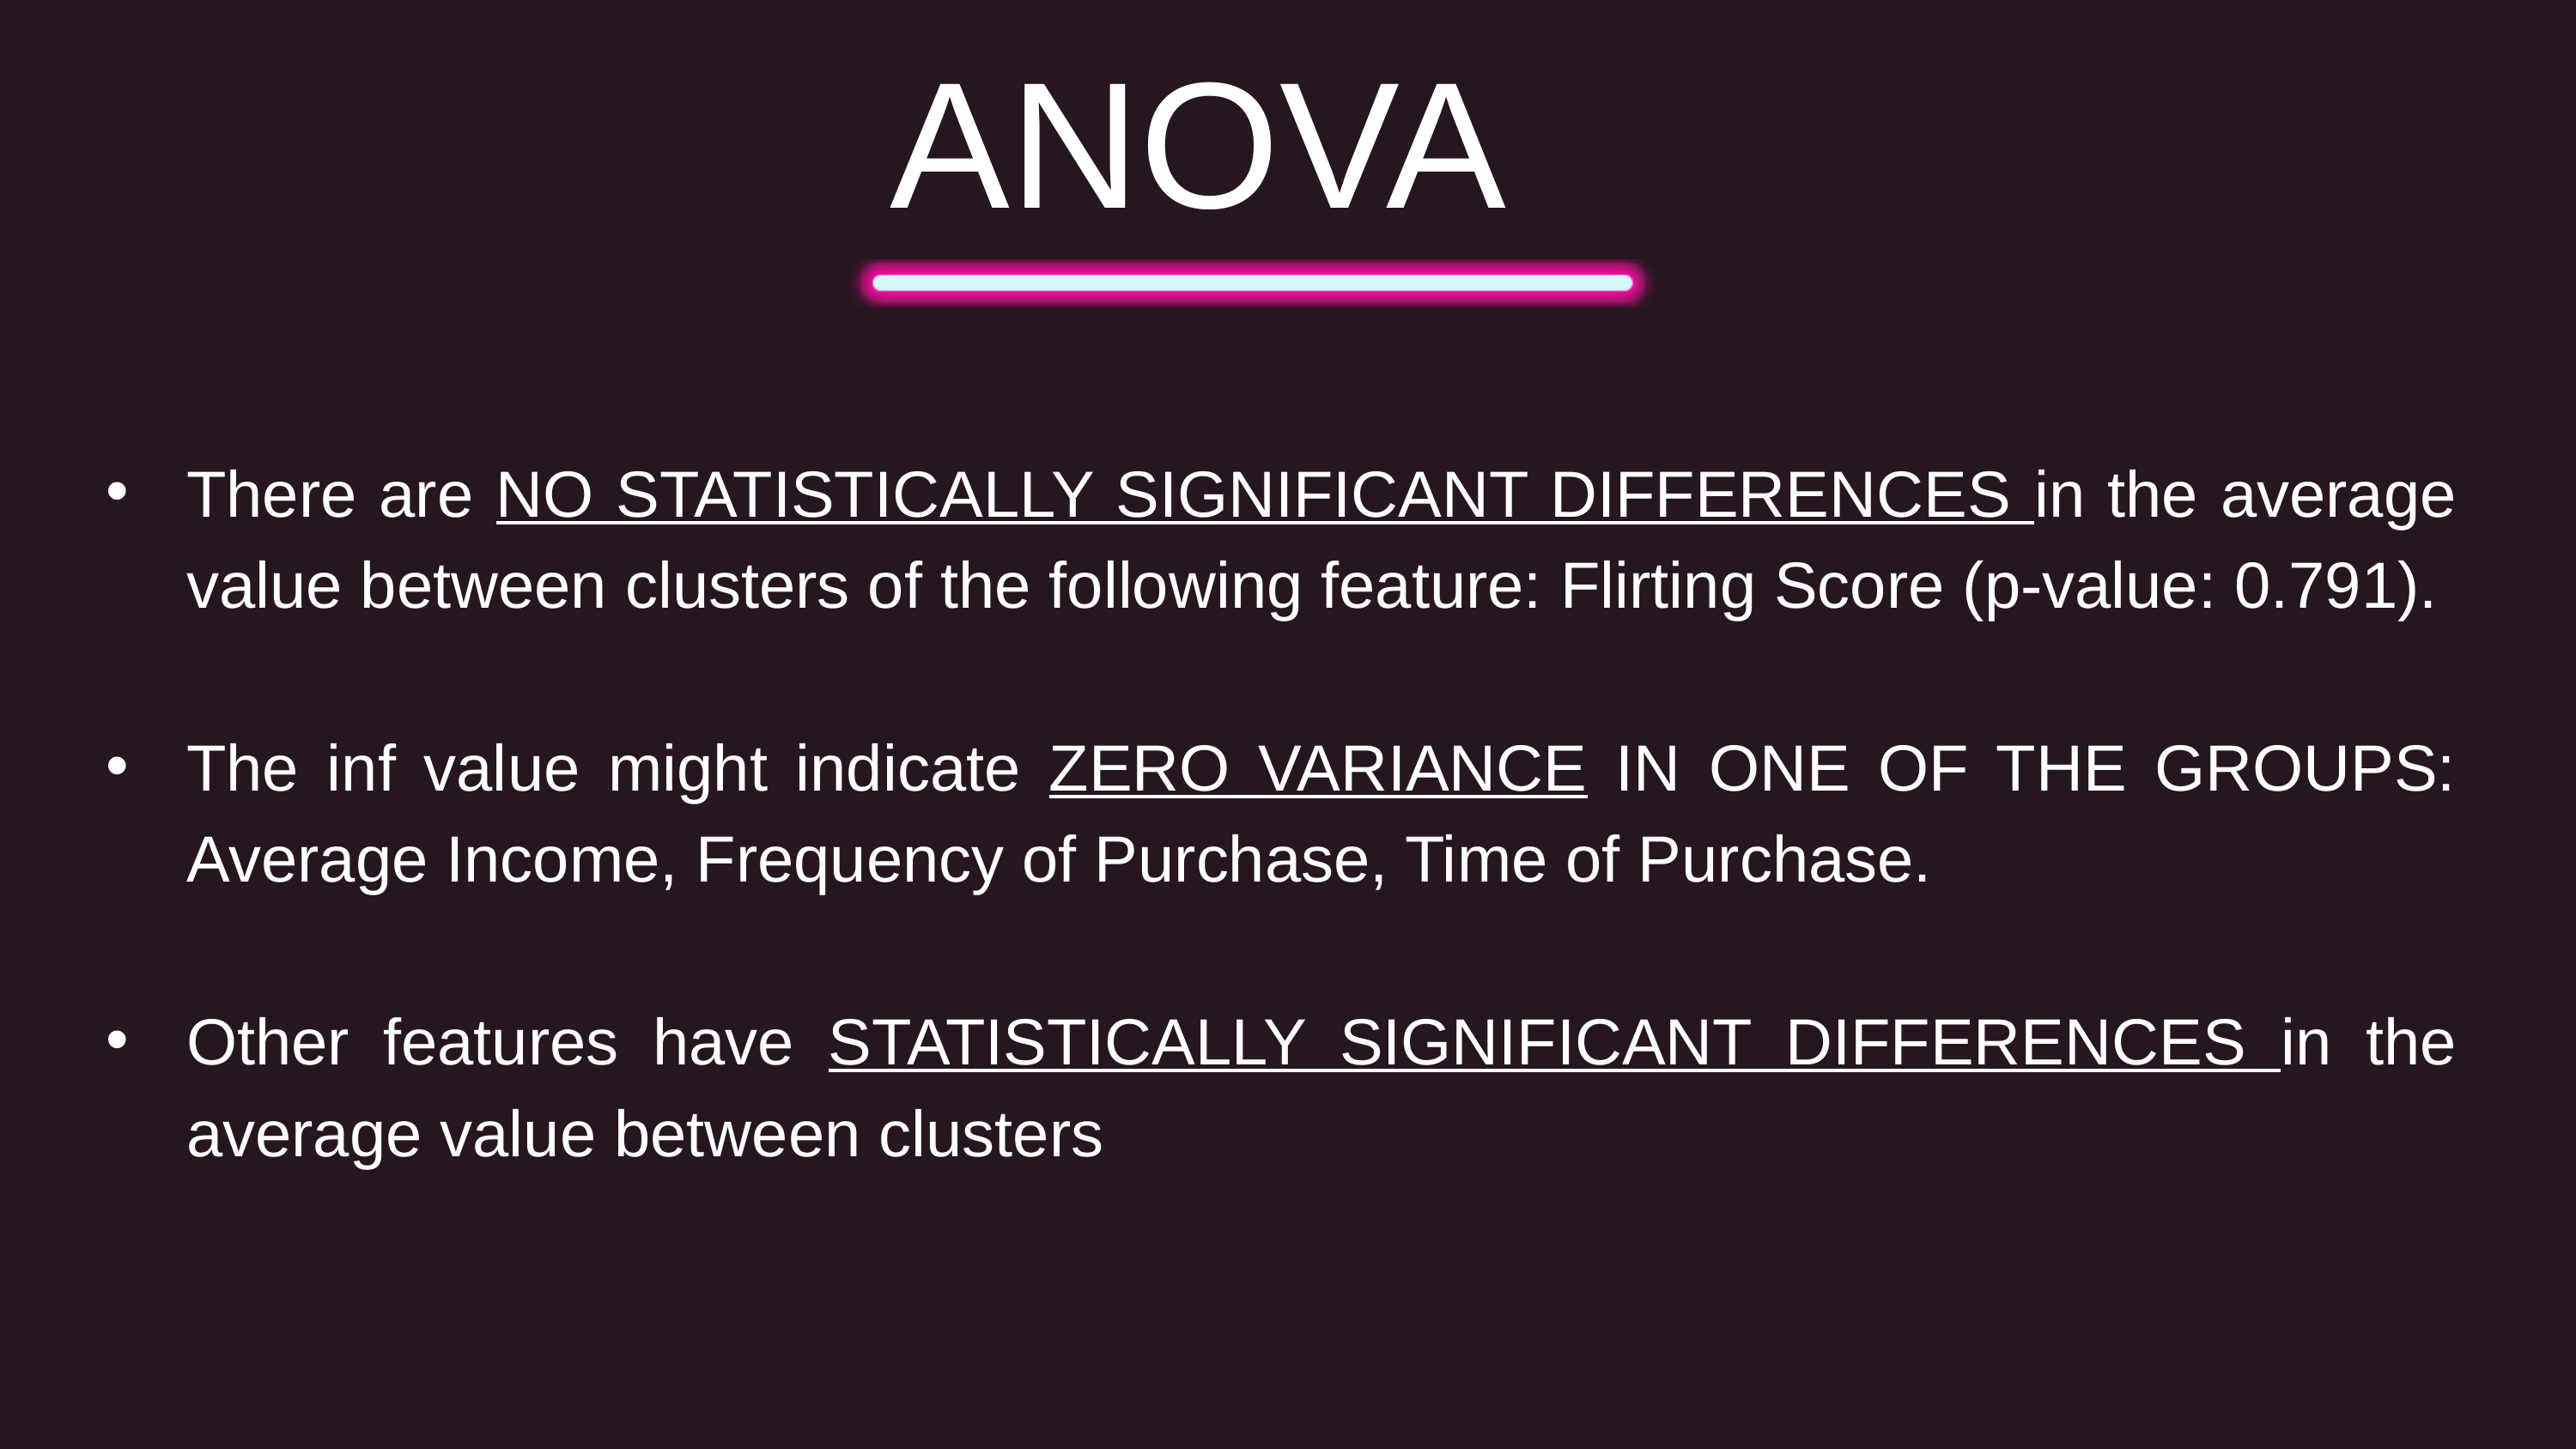

ANOVA

There are NO STATISTICALLY SIGNIFICANT DIFFERENCES in the average value between clusters of the following feature: Flirting Score (p-value: 0.791).

The inf value might indicate ZERO VARIANCE IN ONE OF THE GROUPS: Average Income, Frequency of Purchase, Time of Purchase.

Other features have STATISTICALLY SIGNIFICANT DIFFERENCES in the average value between clusters